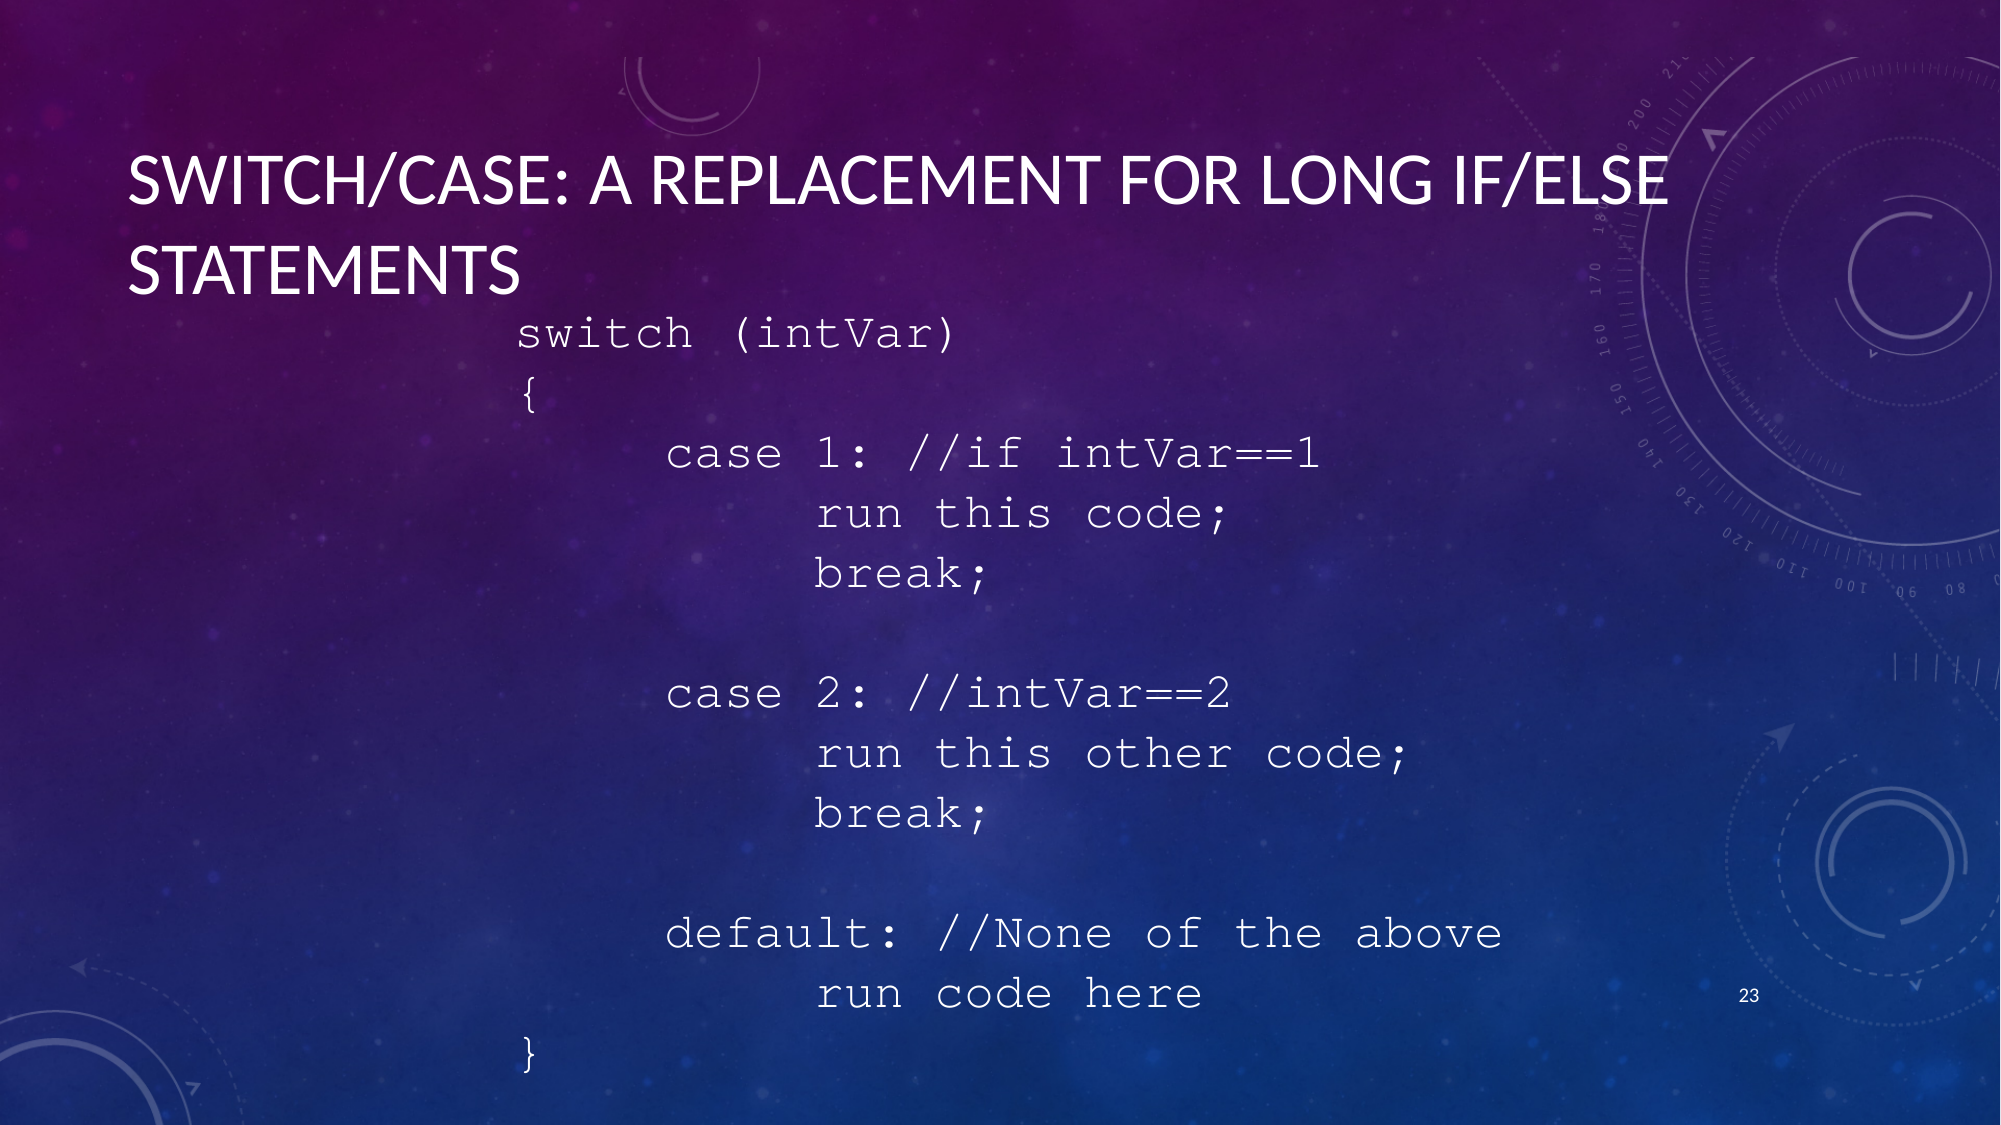

# Switch/Case: A replacement for long if/else statements
switch (intVar)
{
	case 1: //if intVar==1
		run this code;
		break;

	case 2: //intVar==2
		run this other code;
		break;

	default: //None of the above
		run code here
}
23